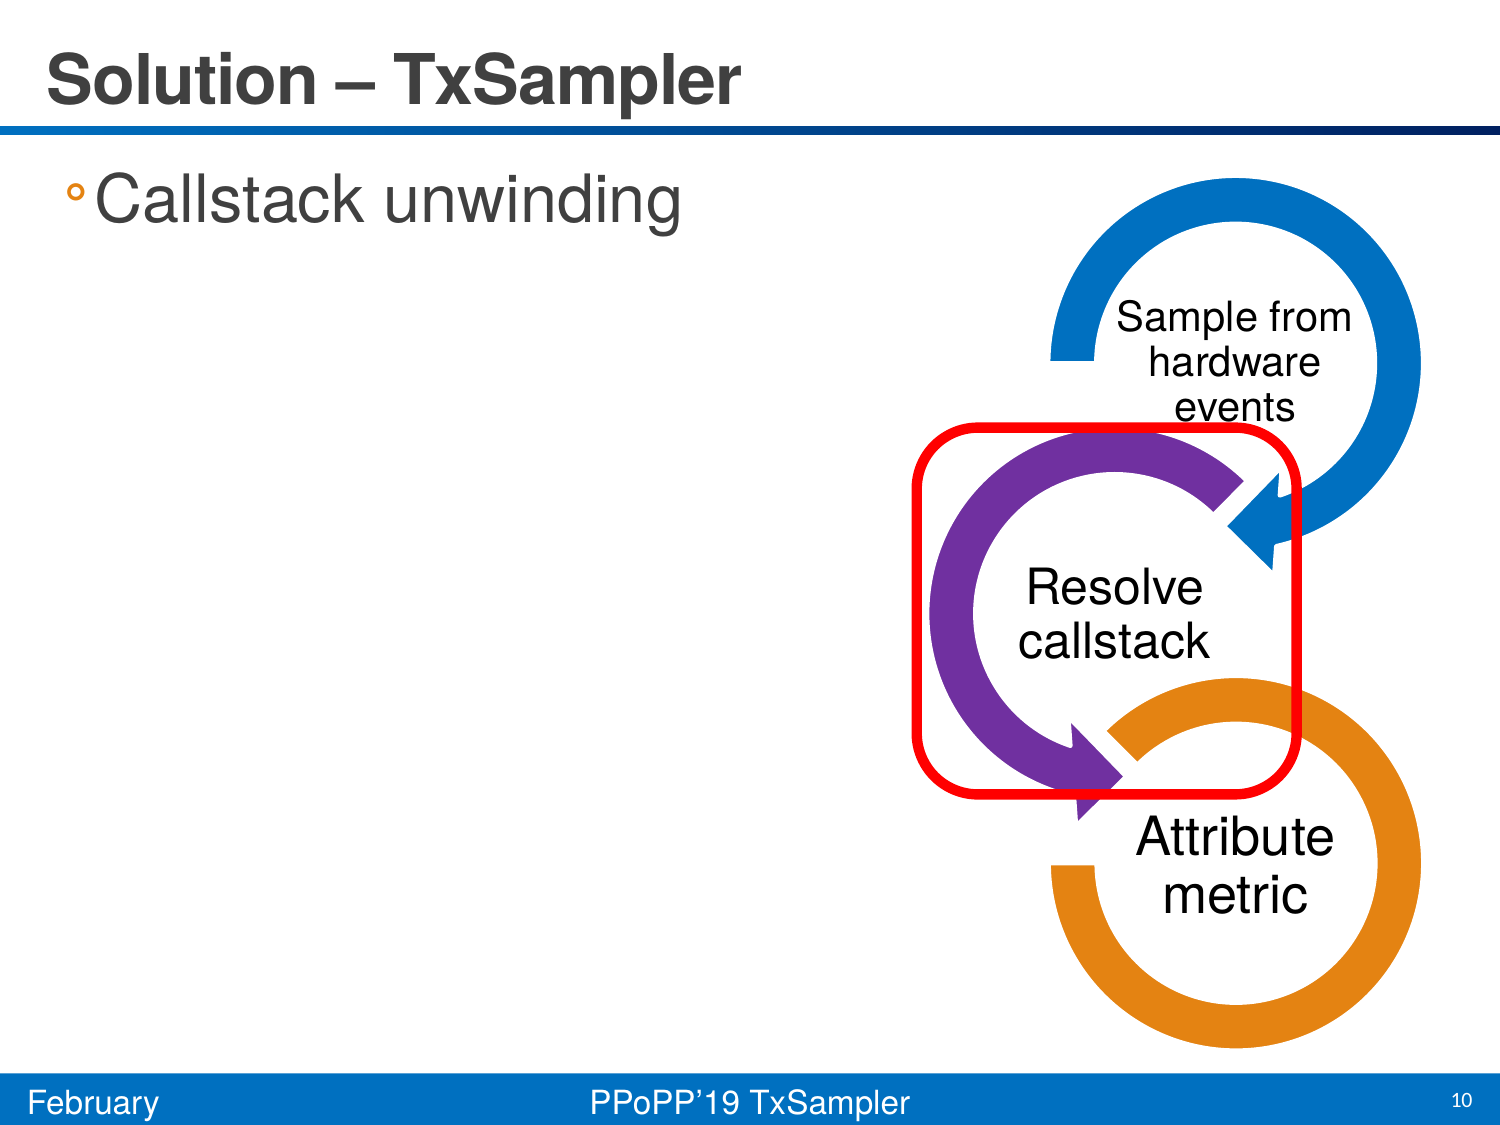

# Solution – TxSampler
Sample from hardware events
Resolve callstack
Attribute metric
Callstack unwinding

10